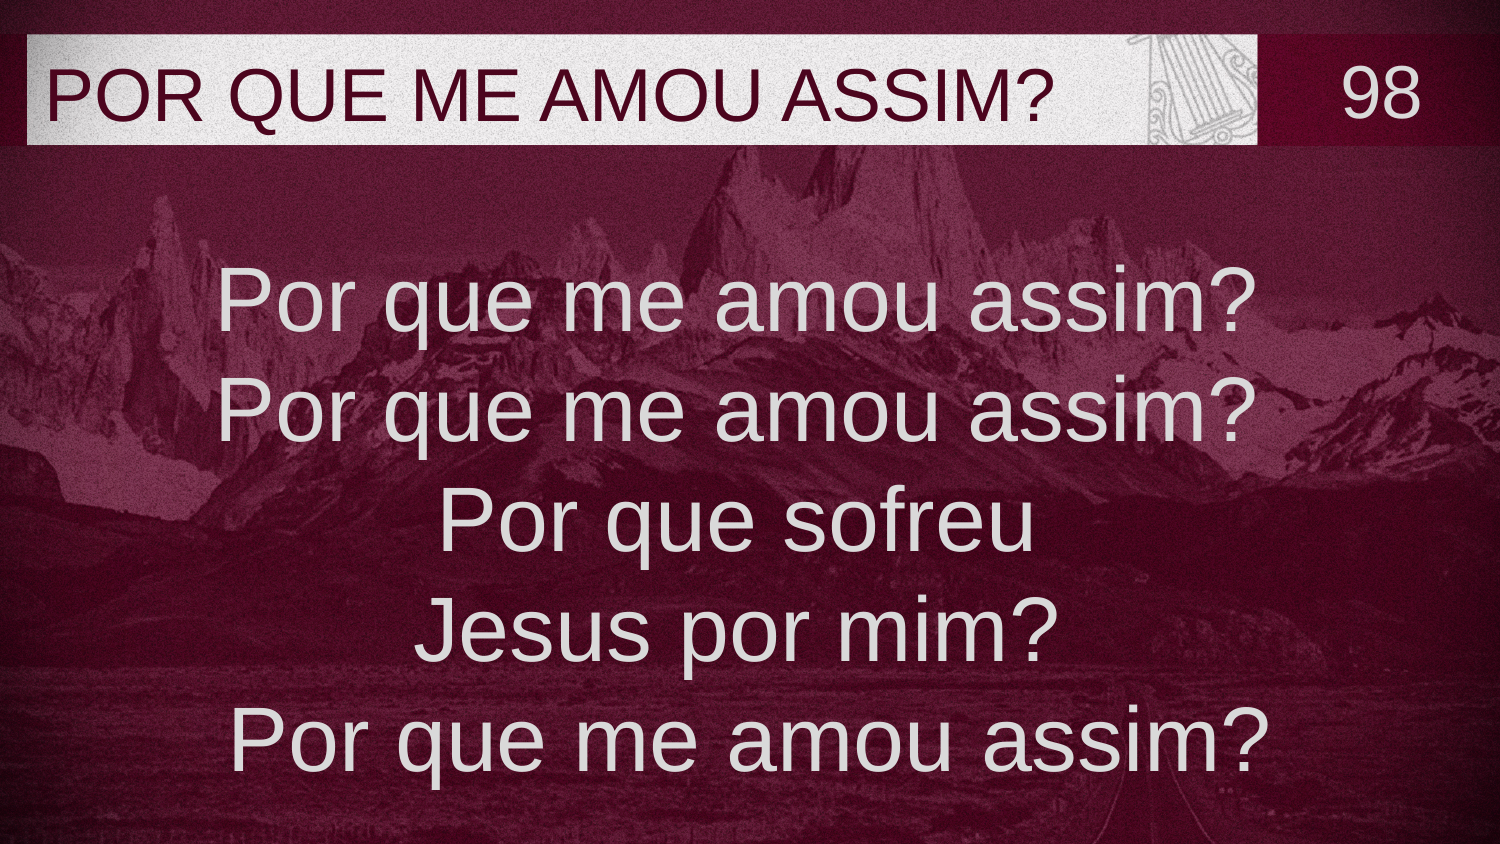

# POR QUE ME AMOU ASSIM?
98
Por que me amou assim?
Por que me amou assim?
Por que sofreu
Jesus por mim?
Por que me amou assim?